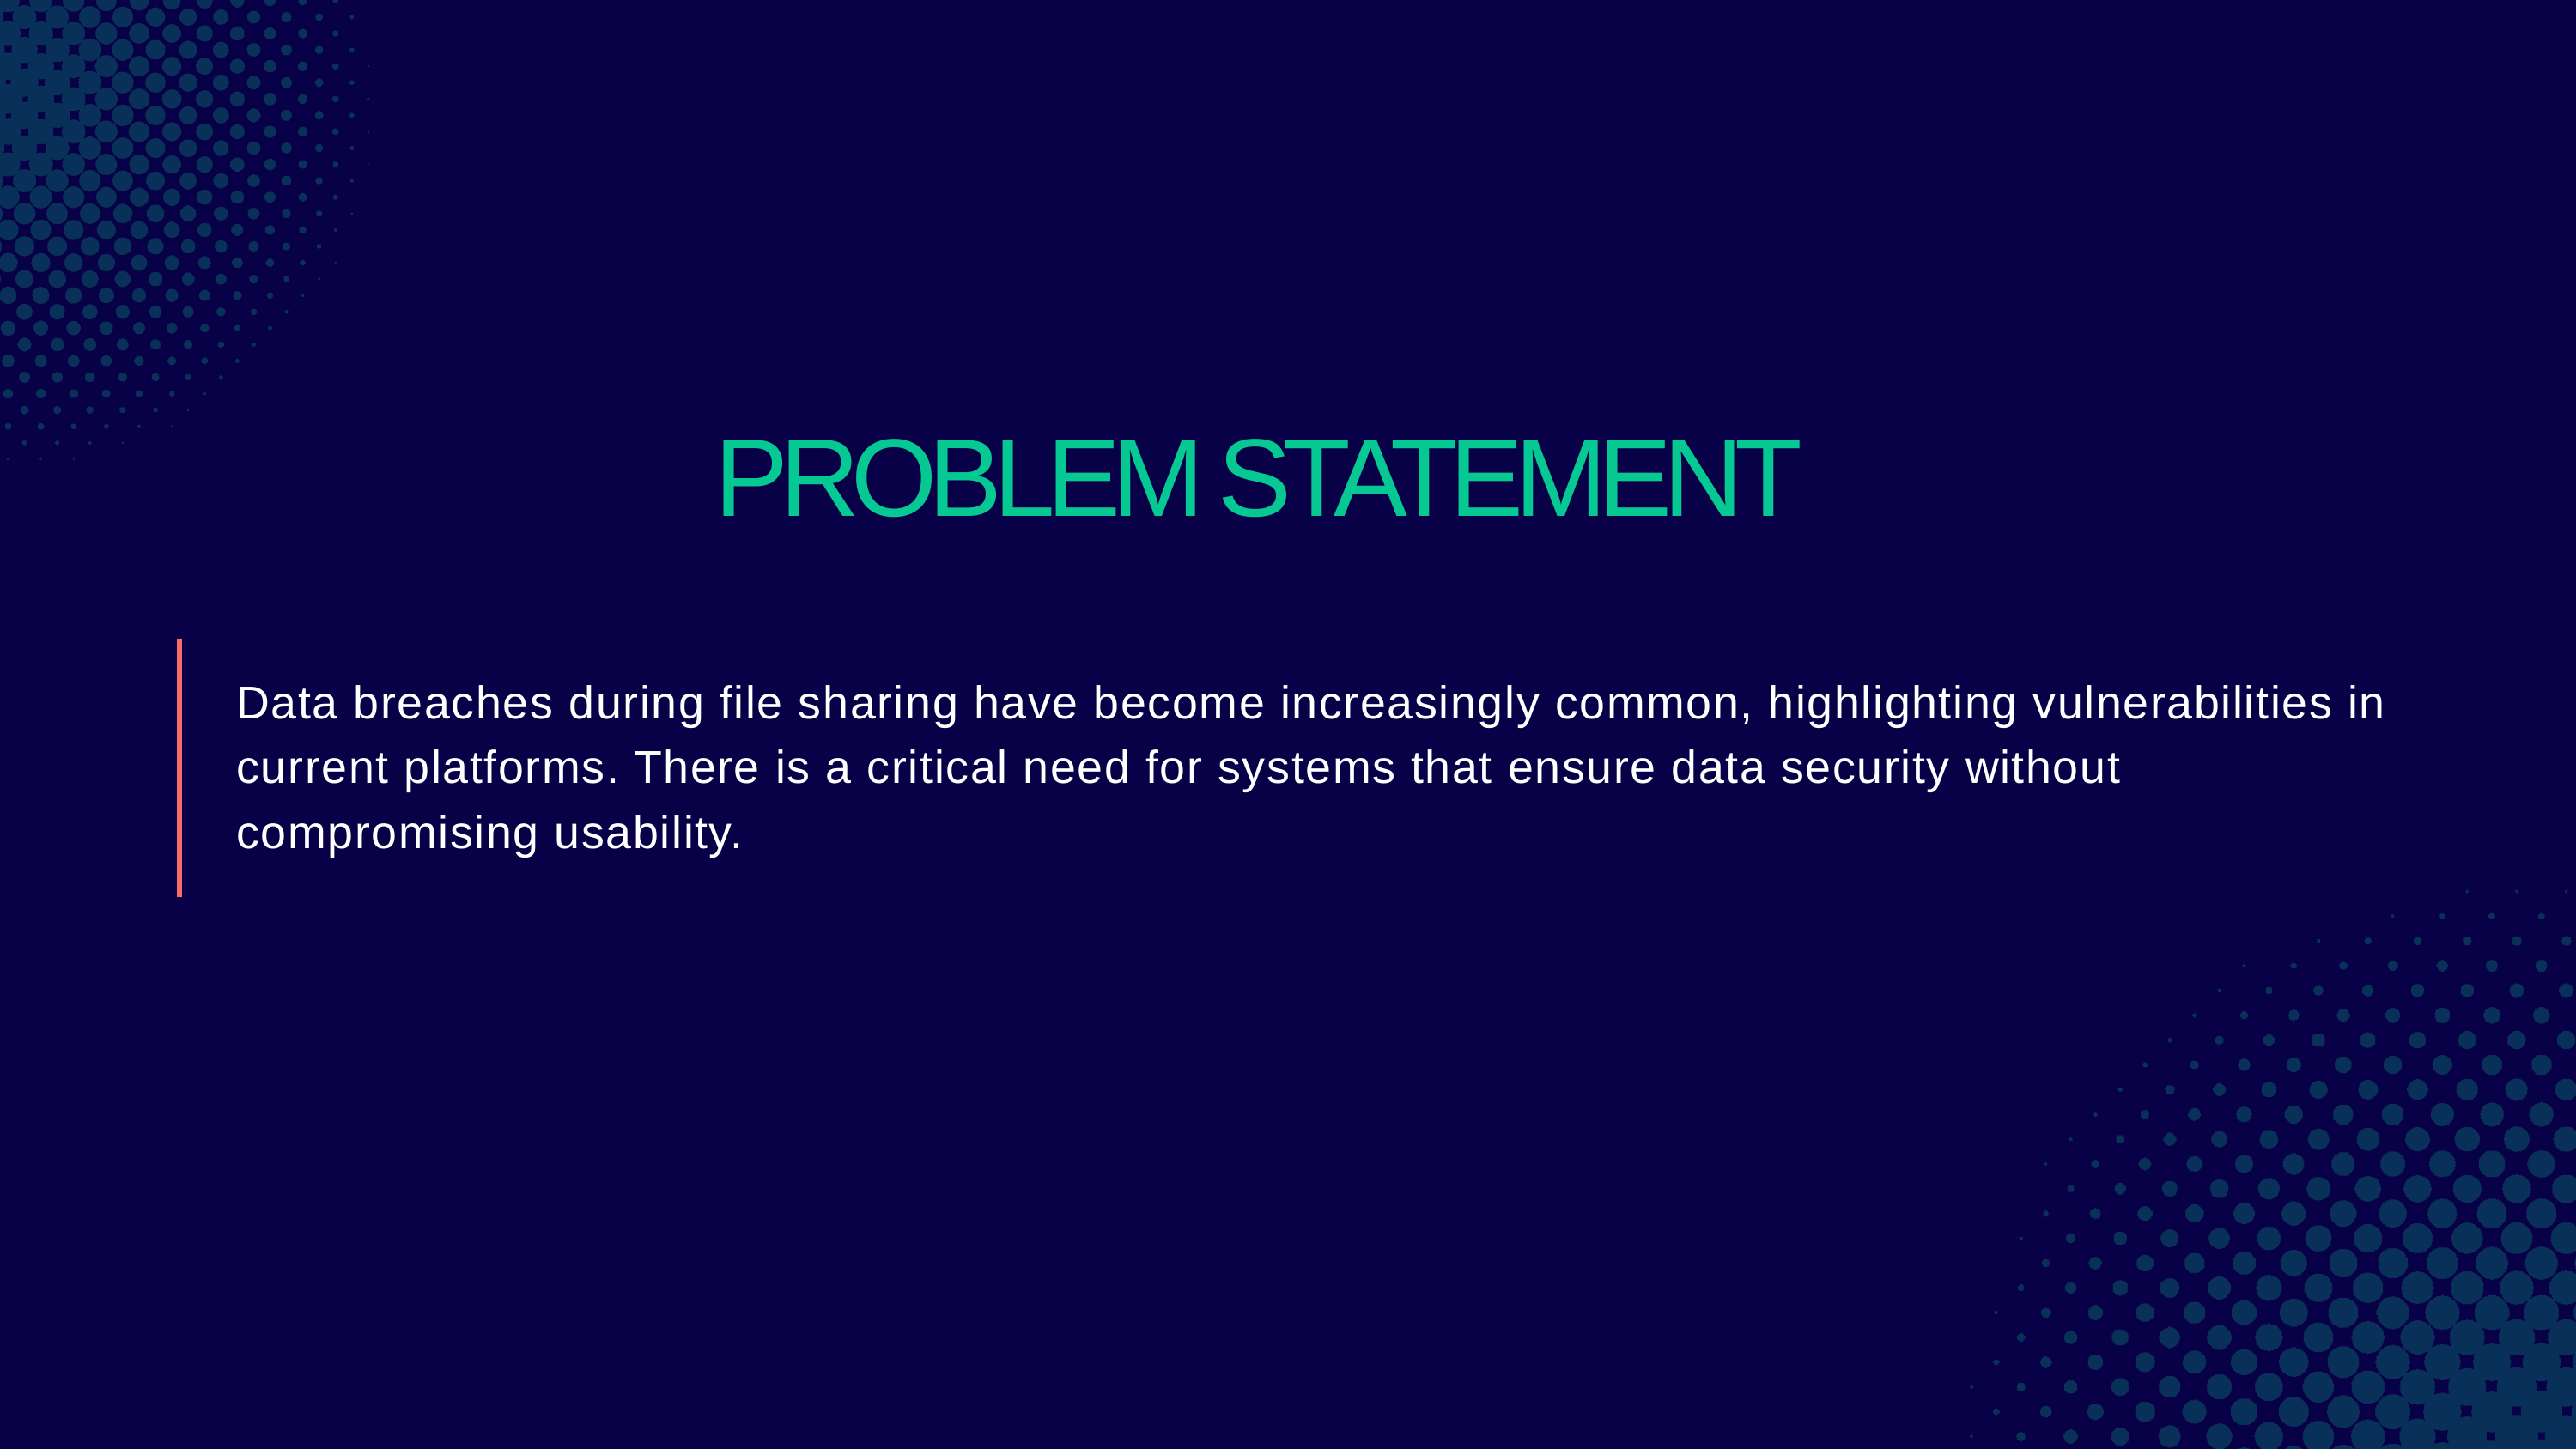

PROBLEM STATEMENT

Data breaches during file sharing have become increasingly common, highlighting vulnerabilities in current platforms. There is a critical need for systems that ensure data security without compromising usability.